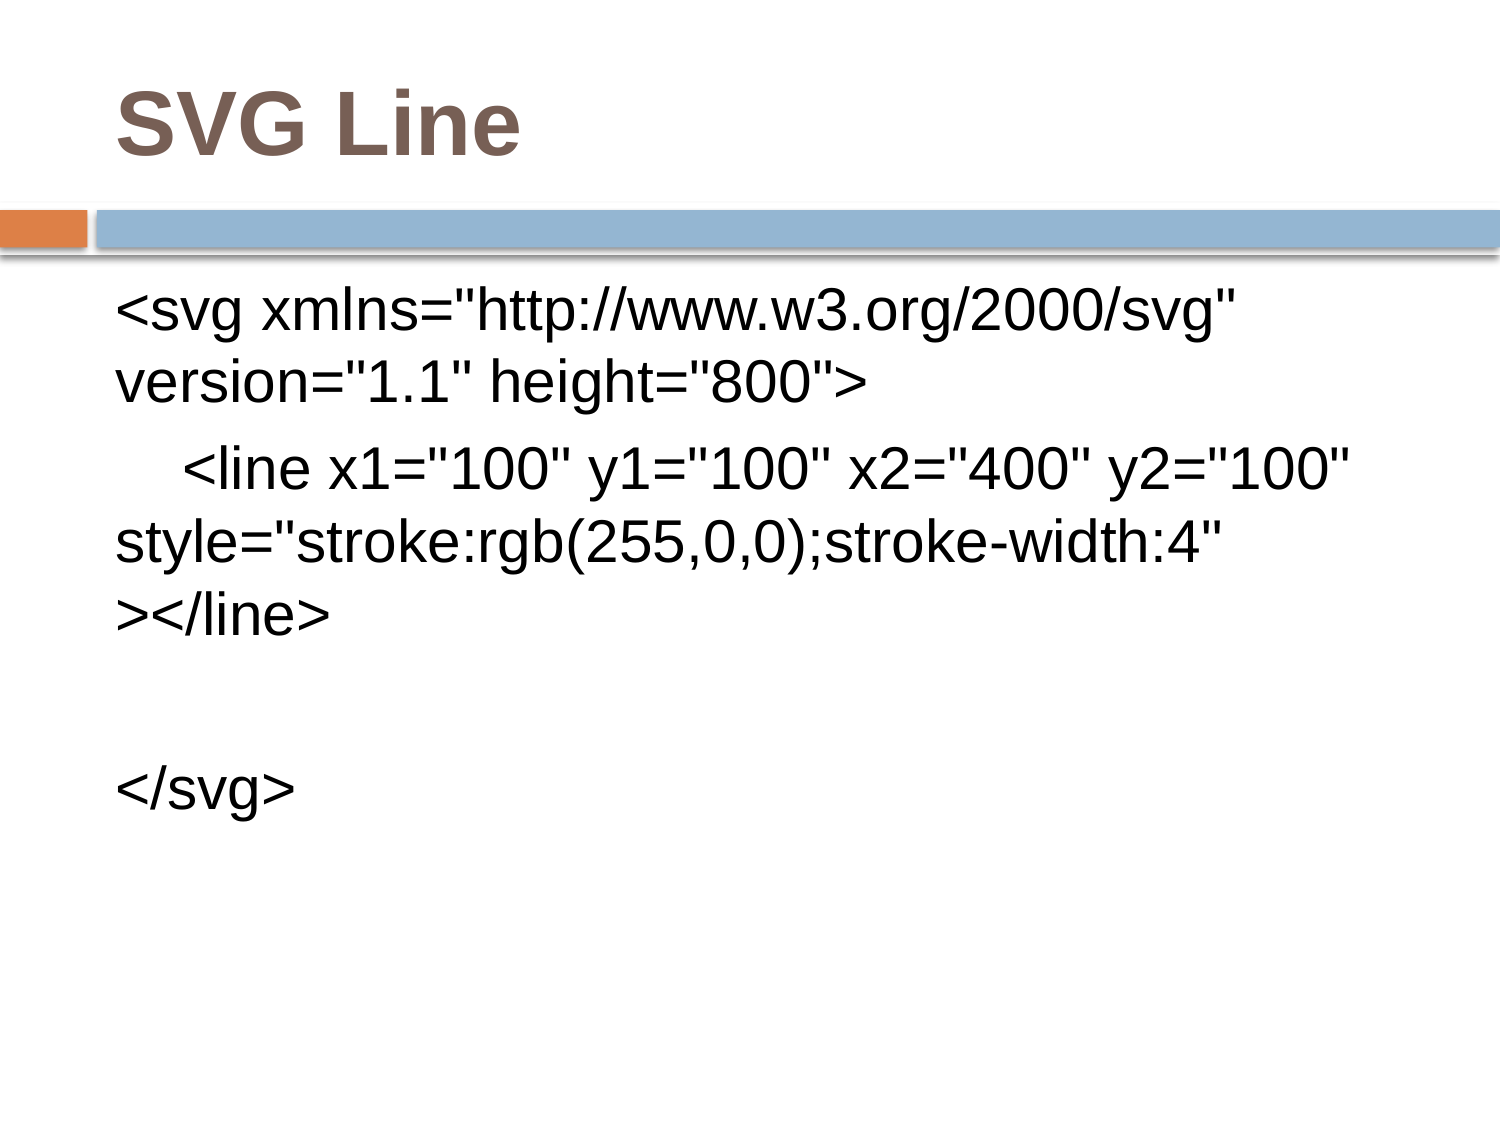

# SVG Line
<svg xmlns="http://www.w3.org/2000/svg" version="1.1" height="800">
    <line x1="100" y1="100" x2="400" y2="100" style="stroke:rgb(255,0,0);stroke-width:4" ></line>

</svg>